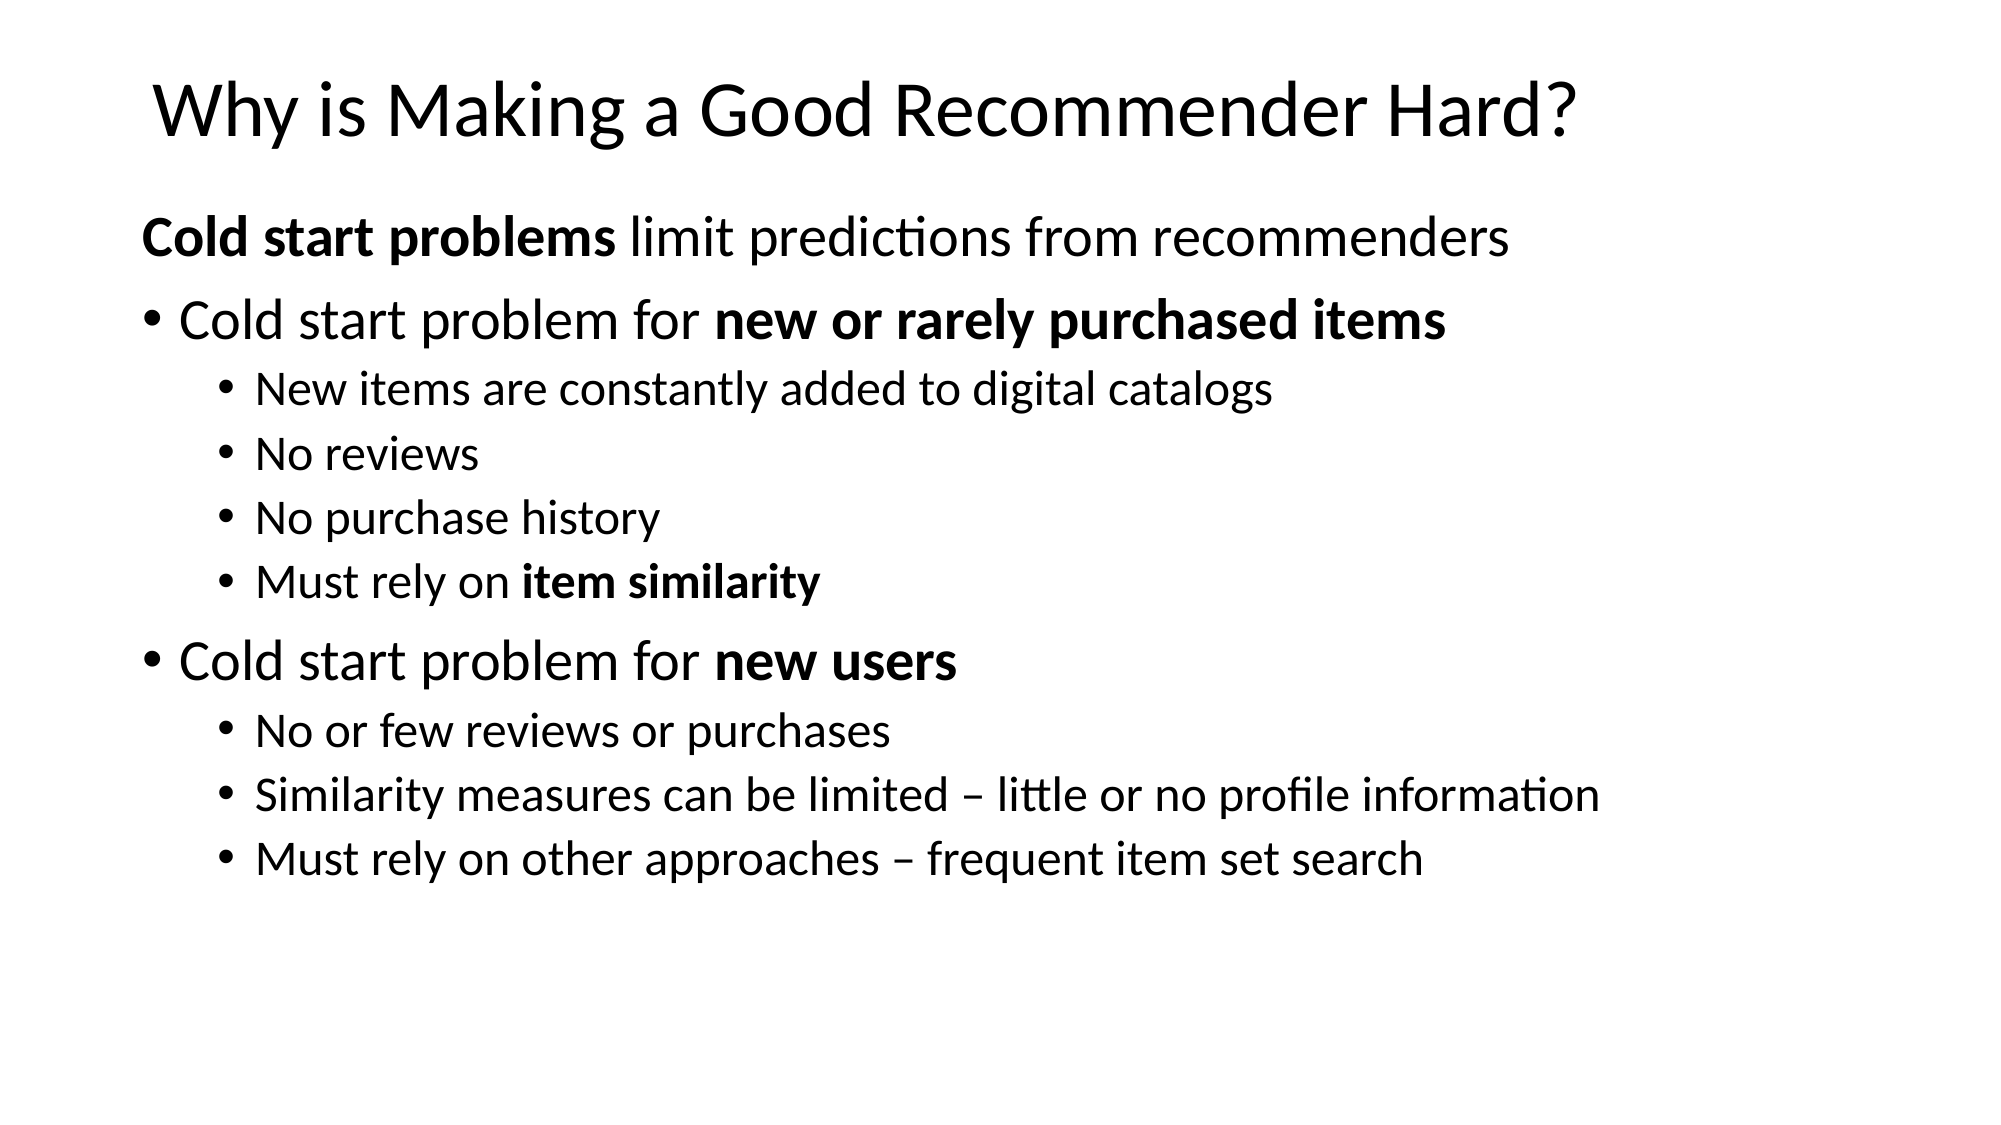

# Why is Making a Good Recommender Hard?
Cold start problems limit predictions from recommenders
Cold start problem for new or rarely purchased items
New items are constantly added to digital catalogs
No reviews
No purchase history
Must rely on item similarity
Cold start problem for new users
No or few reviews or purchases
Similarity measures can be limited – little or no profile information
Must rely on other approaches – frequent item set search